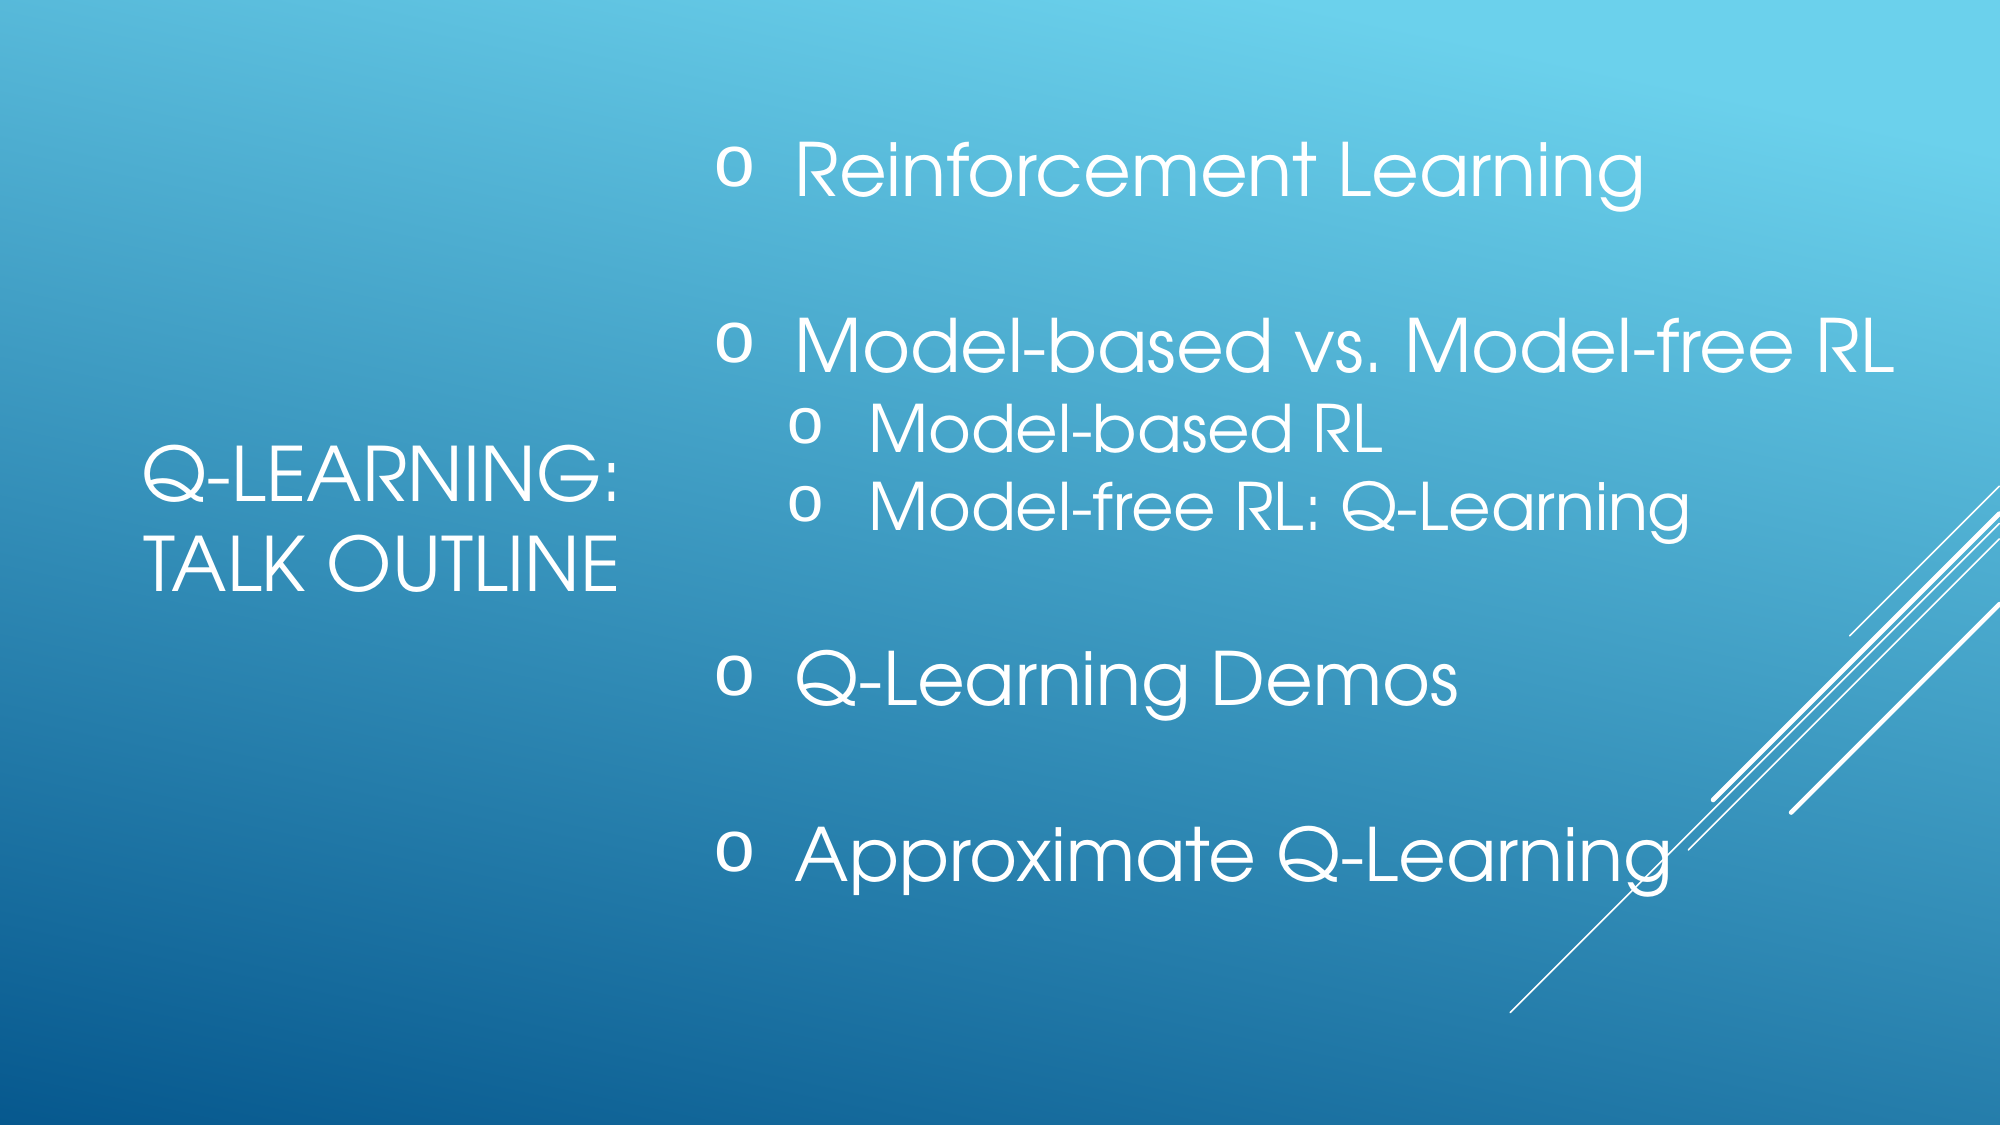

# Q-Learning: Talk outline
Reinforcement Learning

Model-based vs. Model-free RL
Model-based RL
Model-free RL: Q-Learning

Q-Learning Demos

Approximate Q-Learning